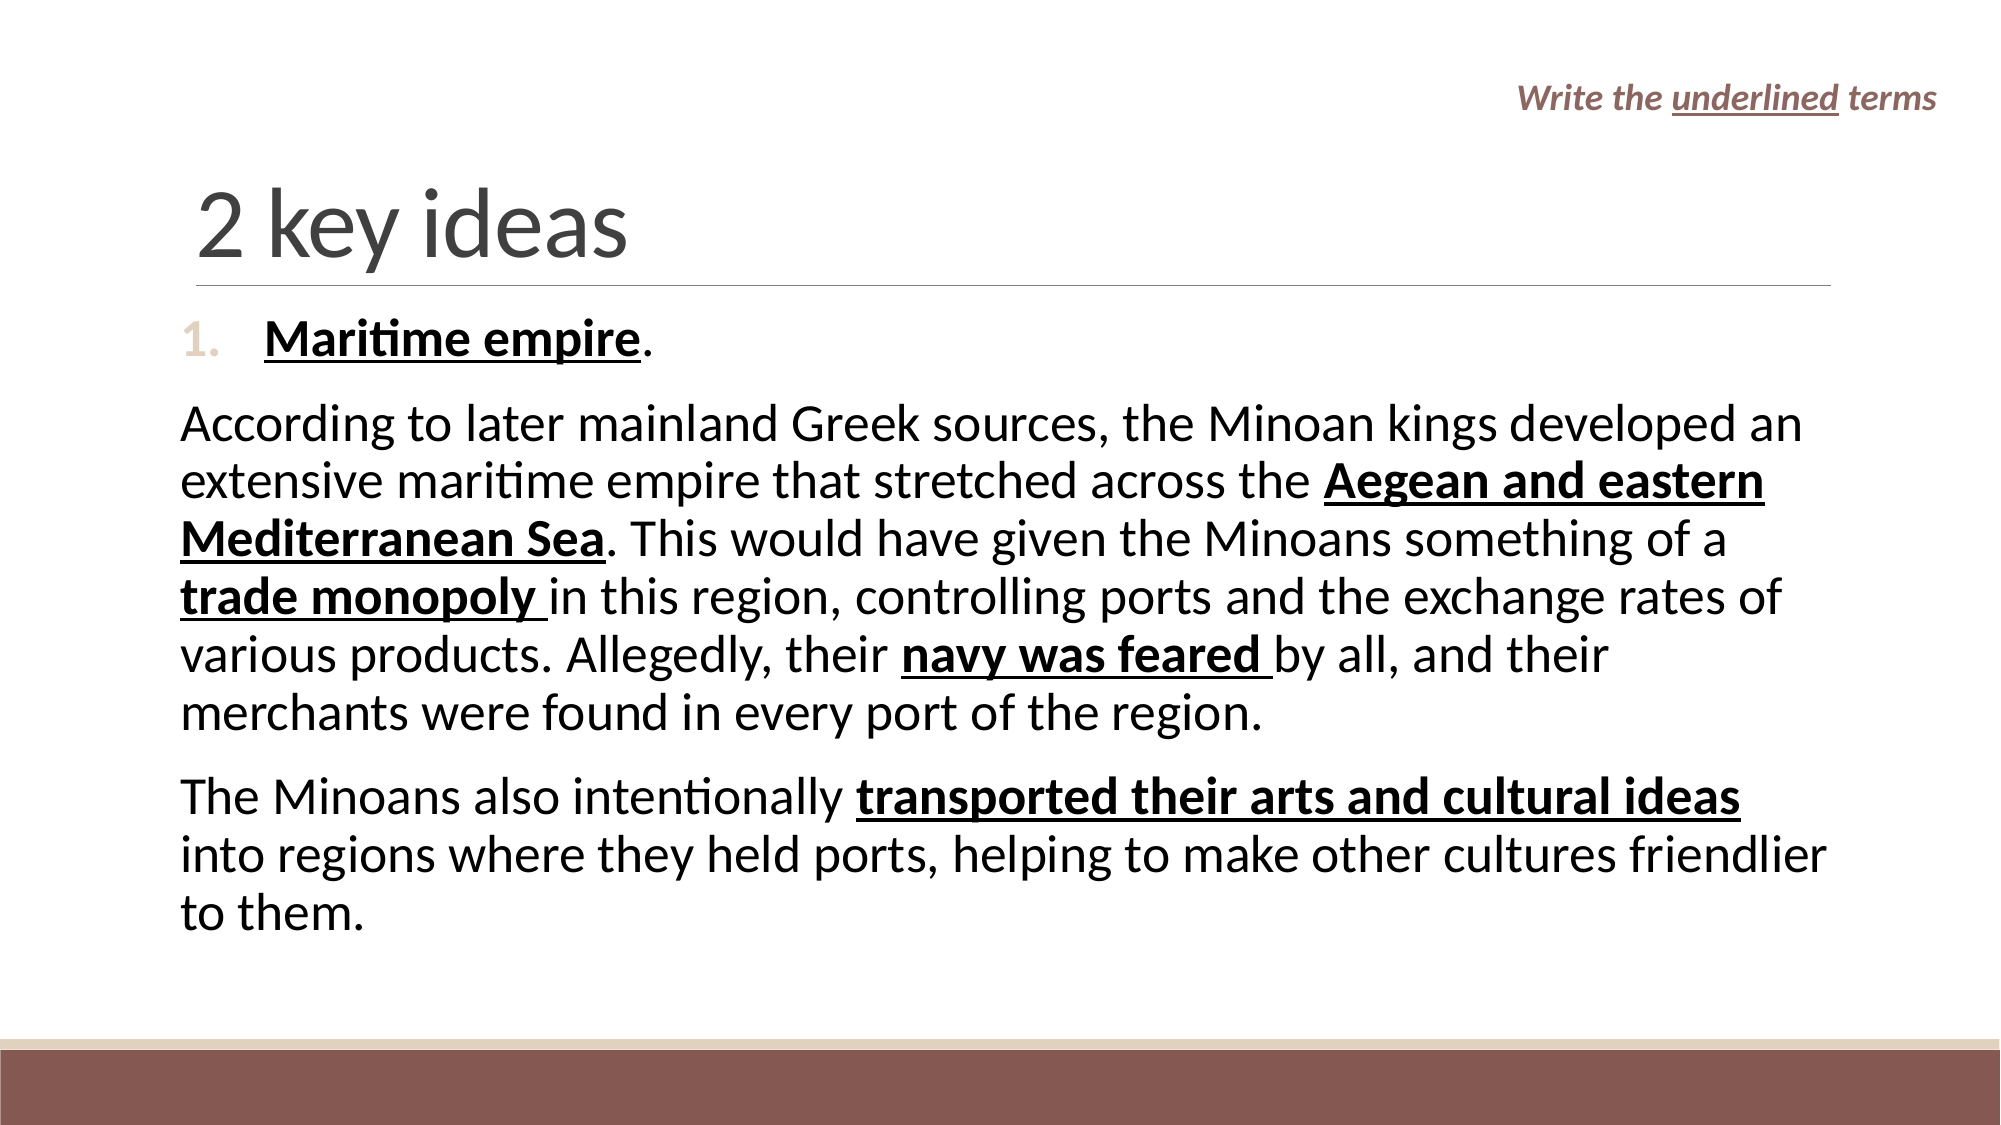

# 2 key ideas
Write the underlined terms
Maritime empire.
According to later mainland Greek sources, the Minoan kings developed an extensive maritime empire that stretched across the Aegean and eastern Mediterranean Sea. This would have given the Minoans something of a trade monopoly in this region, controlling ports and the exchange rates of various products. Allegedly, their navy was feared by all, and their merchants were found in every port of the region.
The Minoans also intentionally transported their arts and cultural ideas into regions where they held ports, helping to make other cultures friendlier to them.